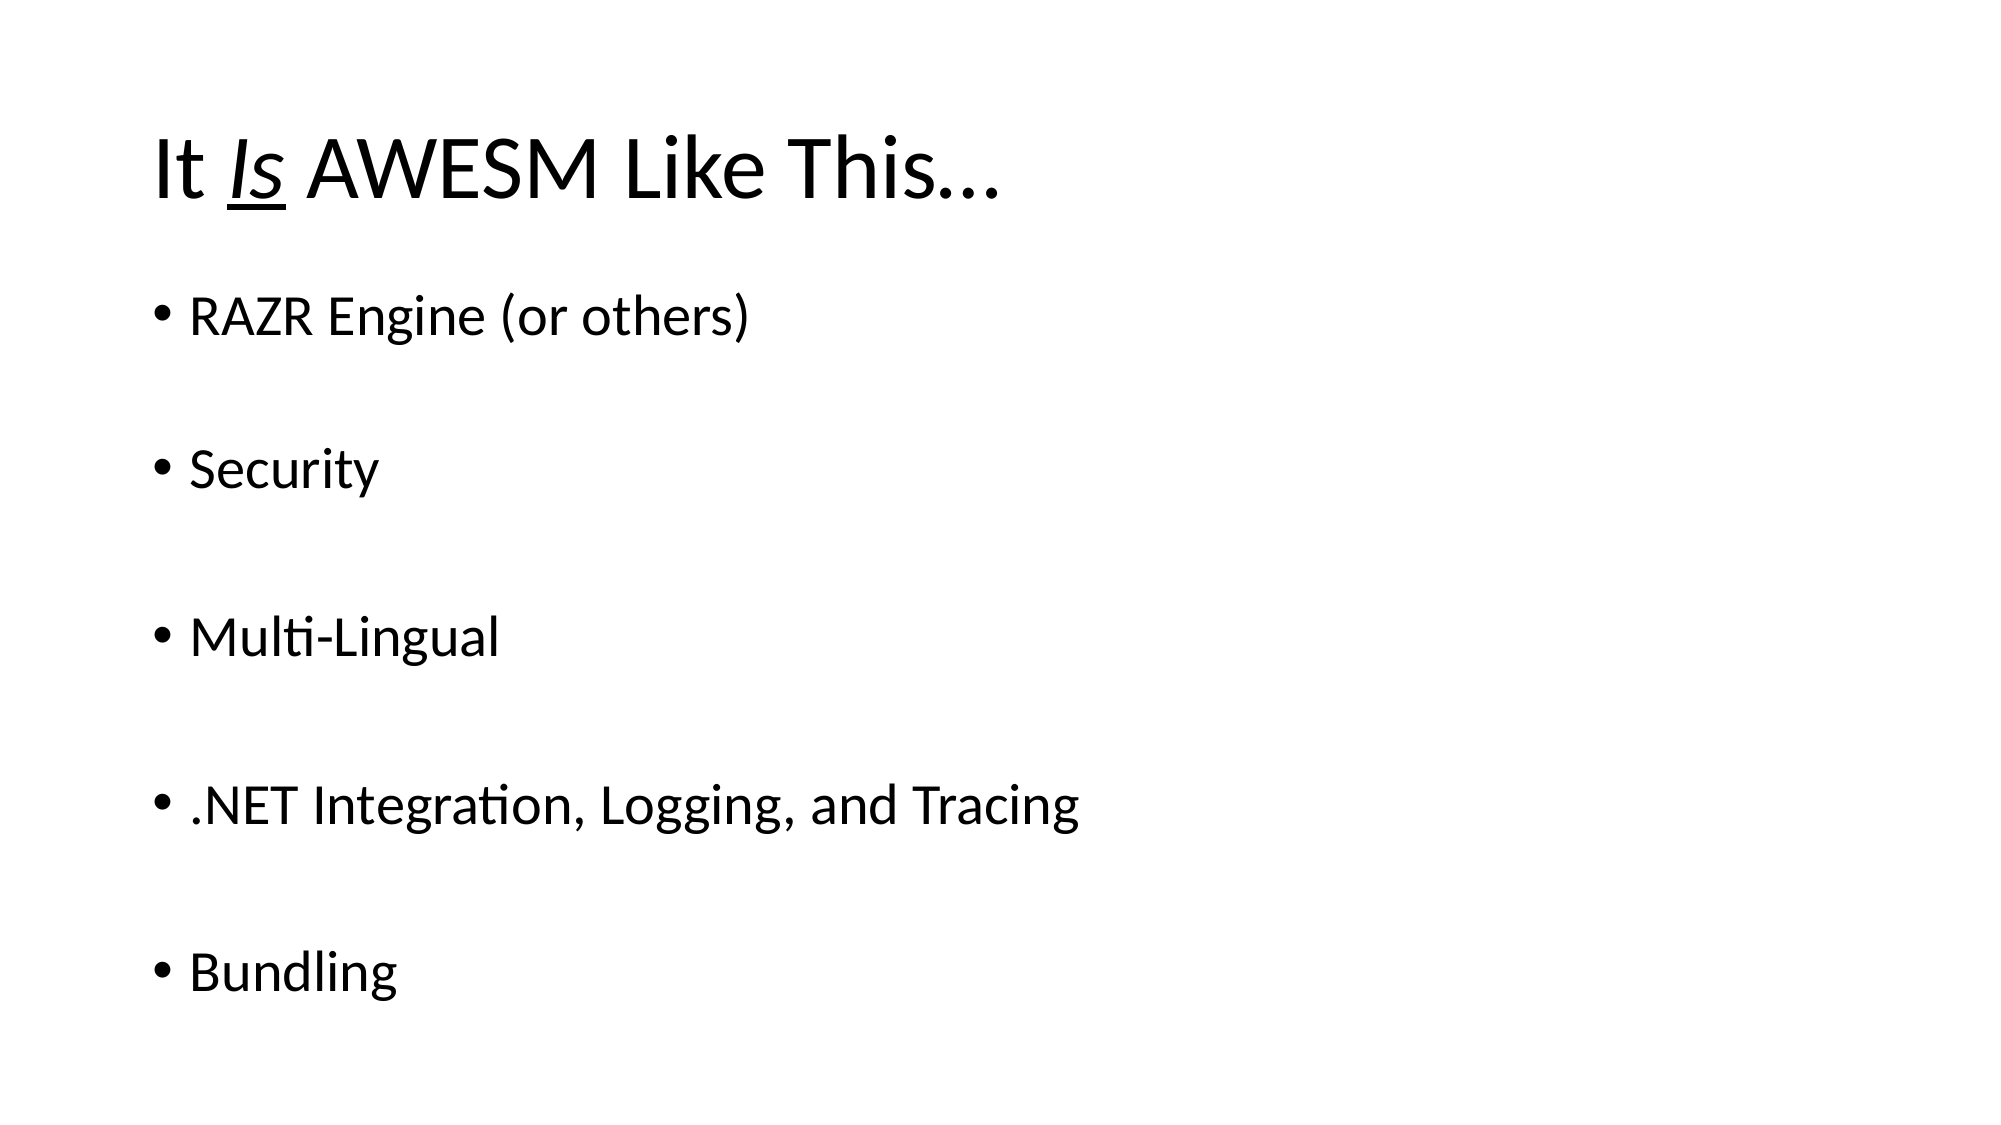

# It Is AWESM Like This…
RAZR Engine (or others)
Security

Multi-Lingual

.NET Integration, Logging, and Tracing

Bundling